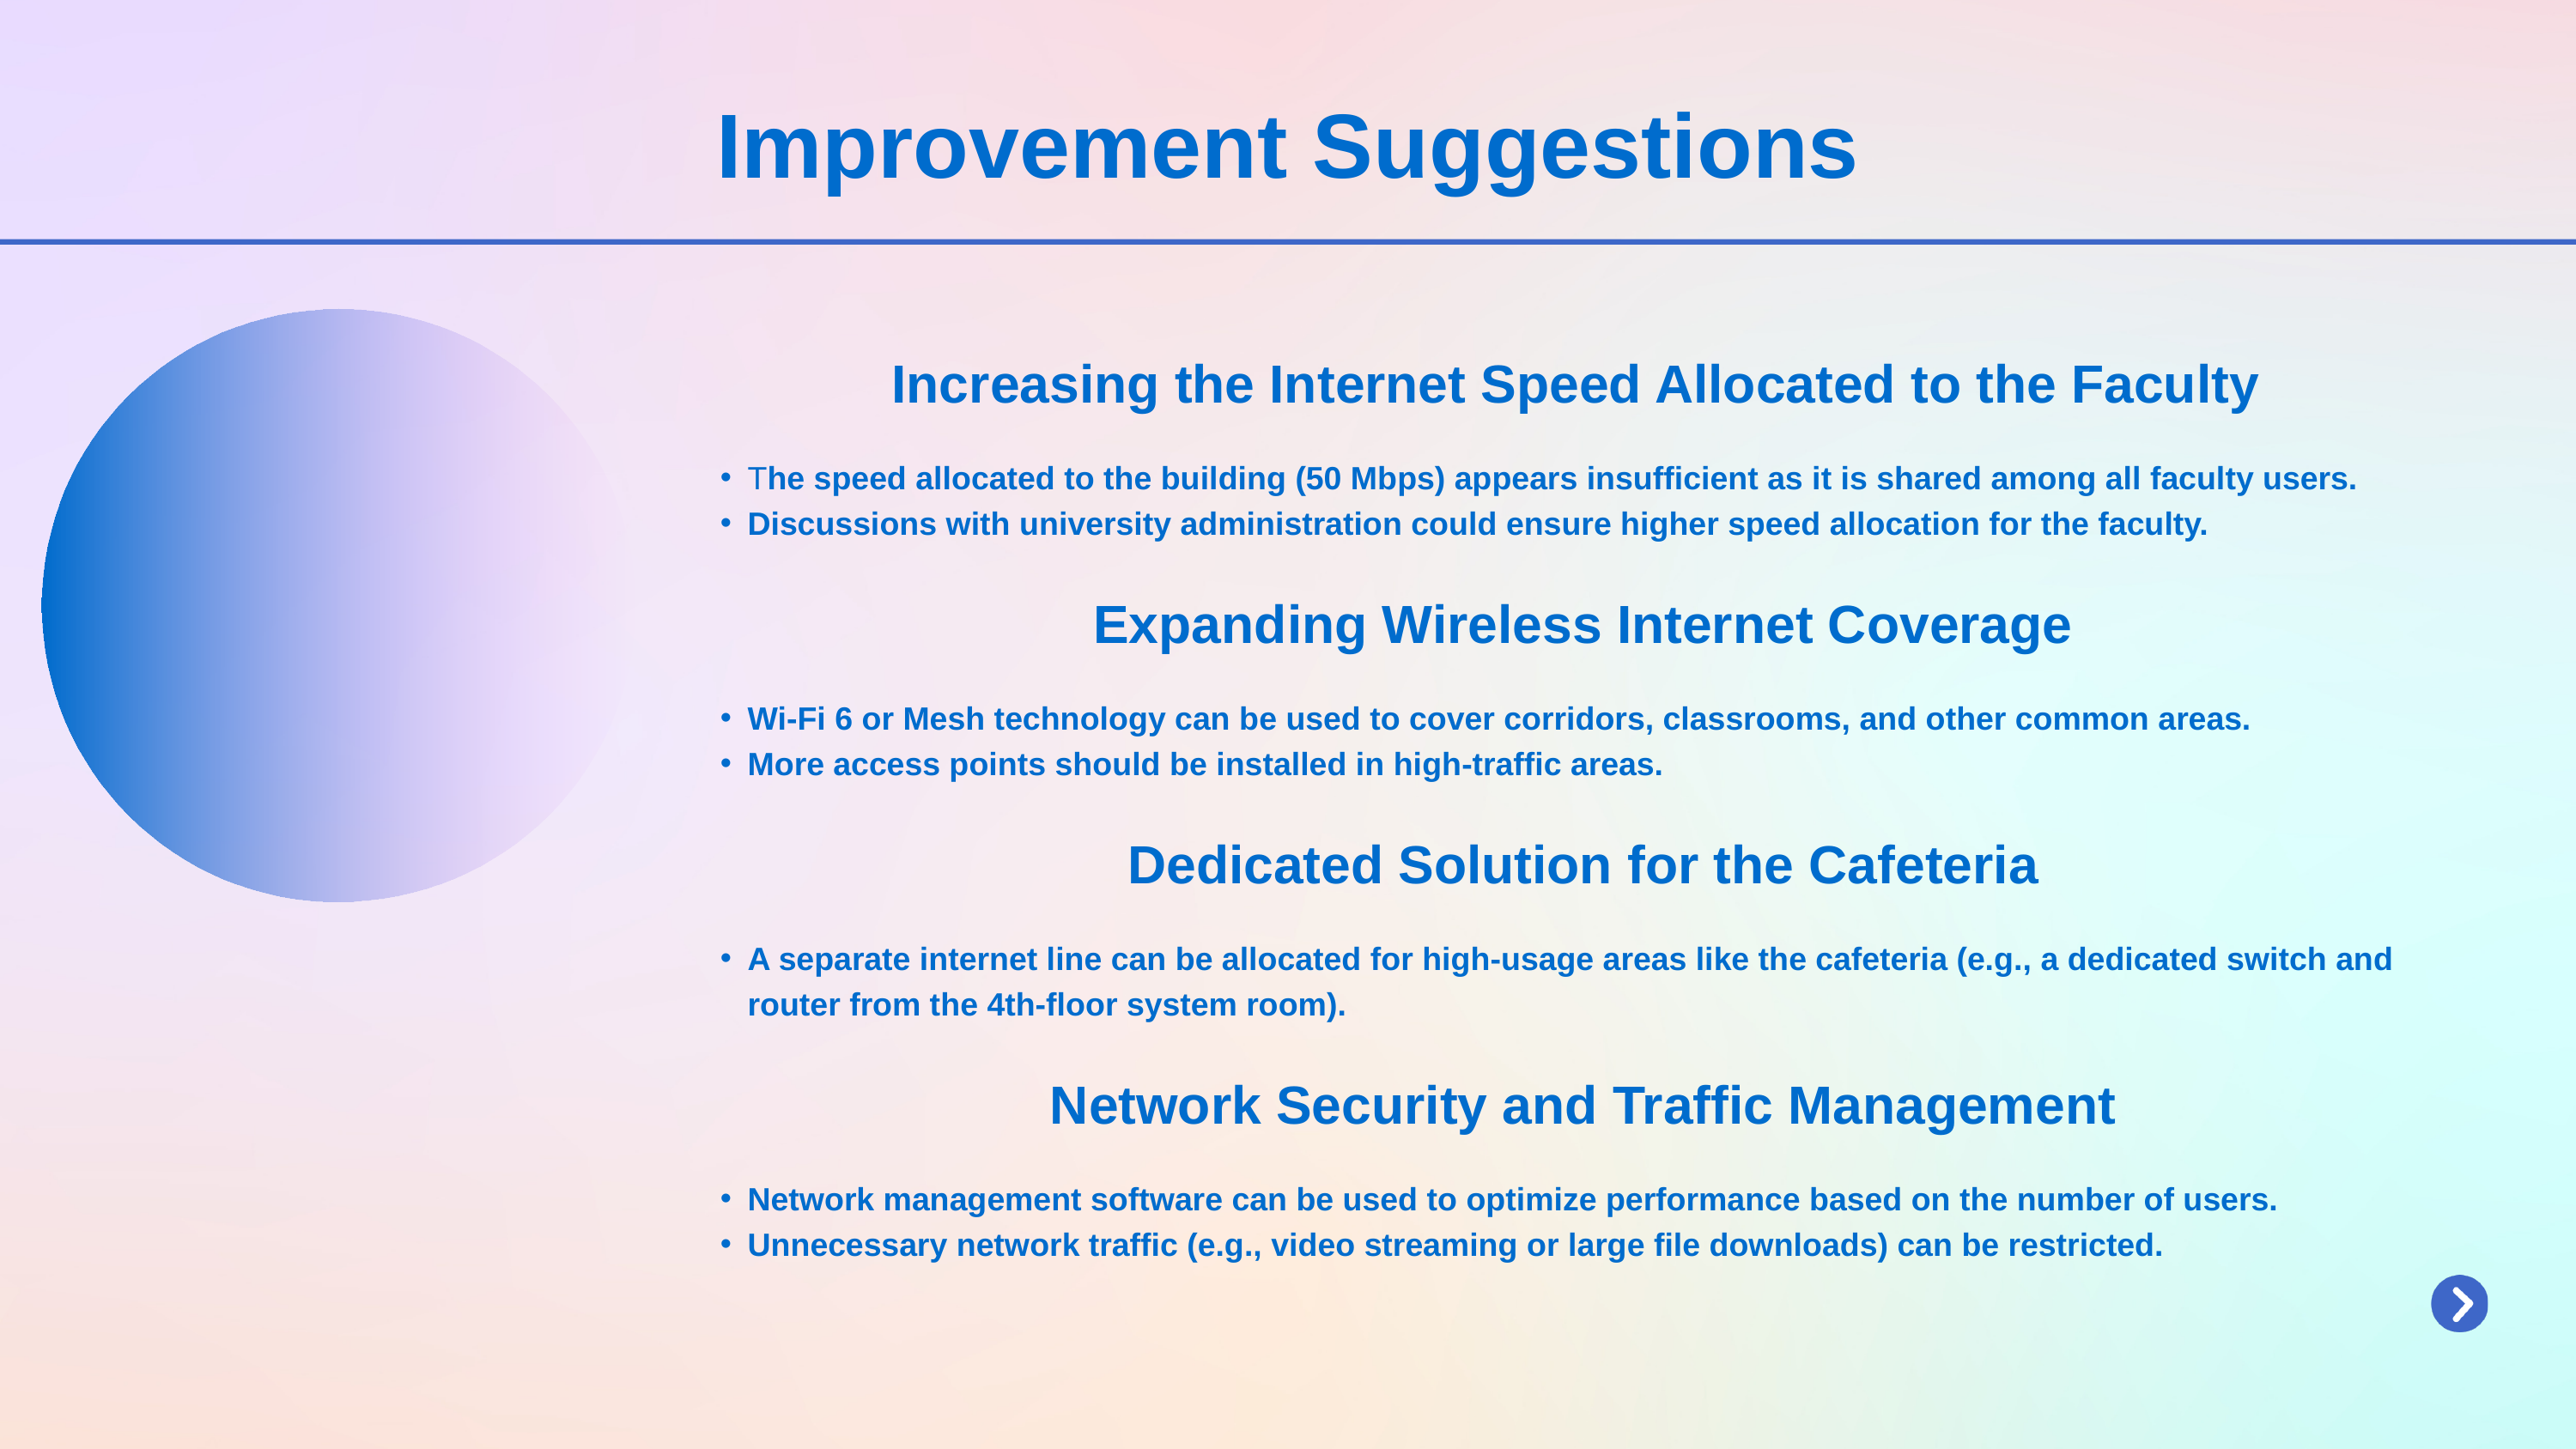

Improvement Suggestions

Increasing the Internet Speed Allocated to the Faculty

The speed allocated to the building (50 Mbps) appears insufficient as it is shared among all faculty users.
Discussions with university administration could ensure higher speed allocation for the faculty.

 Expanding Wireless Internet Coverage

Wi-Fi 6 or Mesh technology can be used to cover corridors, classrooms, and other common areas.
More access points should be installed in high-traffic areas.

 Dedicated Solution for the Cafeteria

A separate internet line can be allocated for high-usage areas like the cafeteria (e.g., a dedicated switch and router from the 4th-floor system room).

 Network Security and Traffic Management

Network management software can be used to optimize performance based on the number of users.
Unnecessary network traffic (e.g., video streaming or large file downloads) can be restricted.